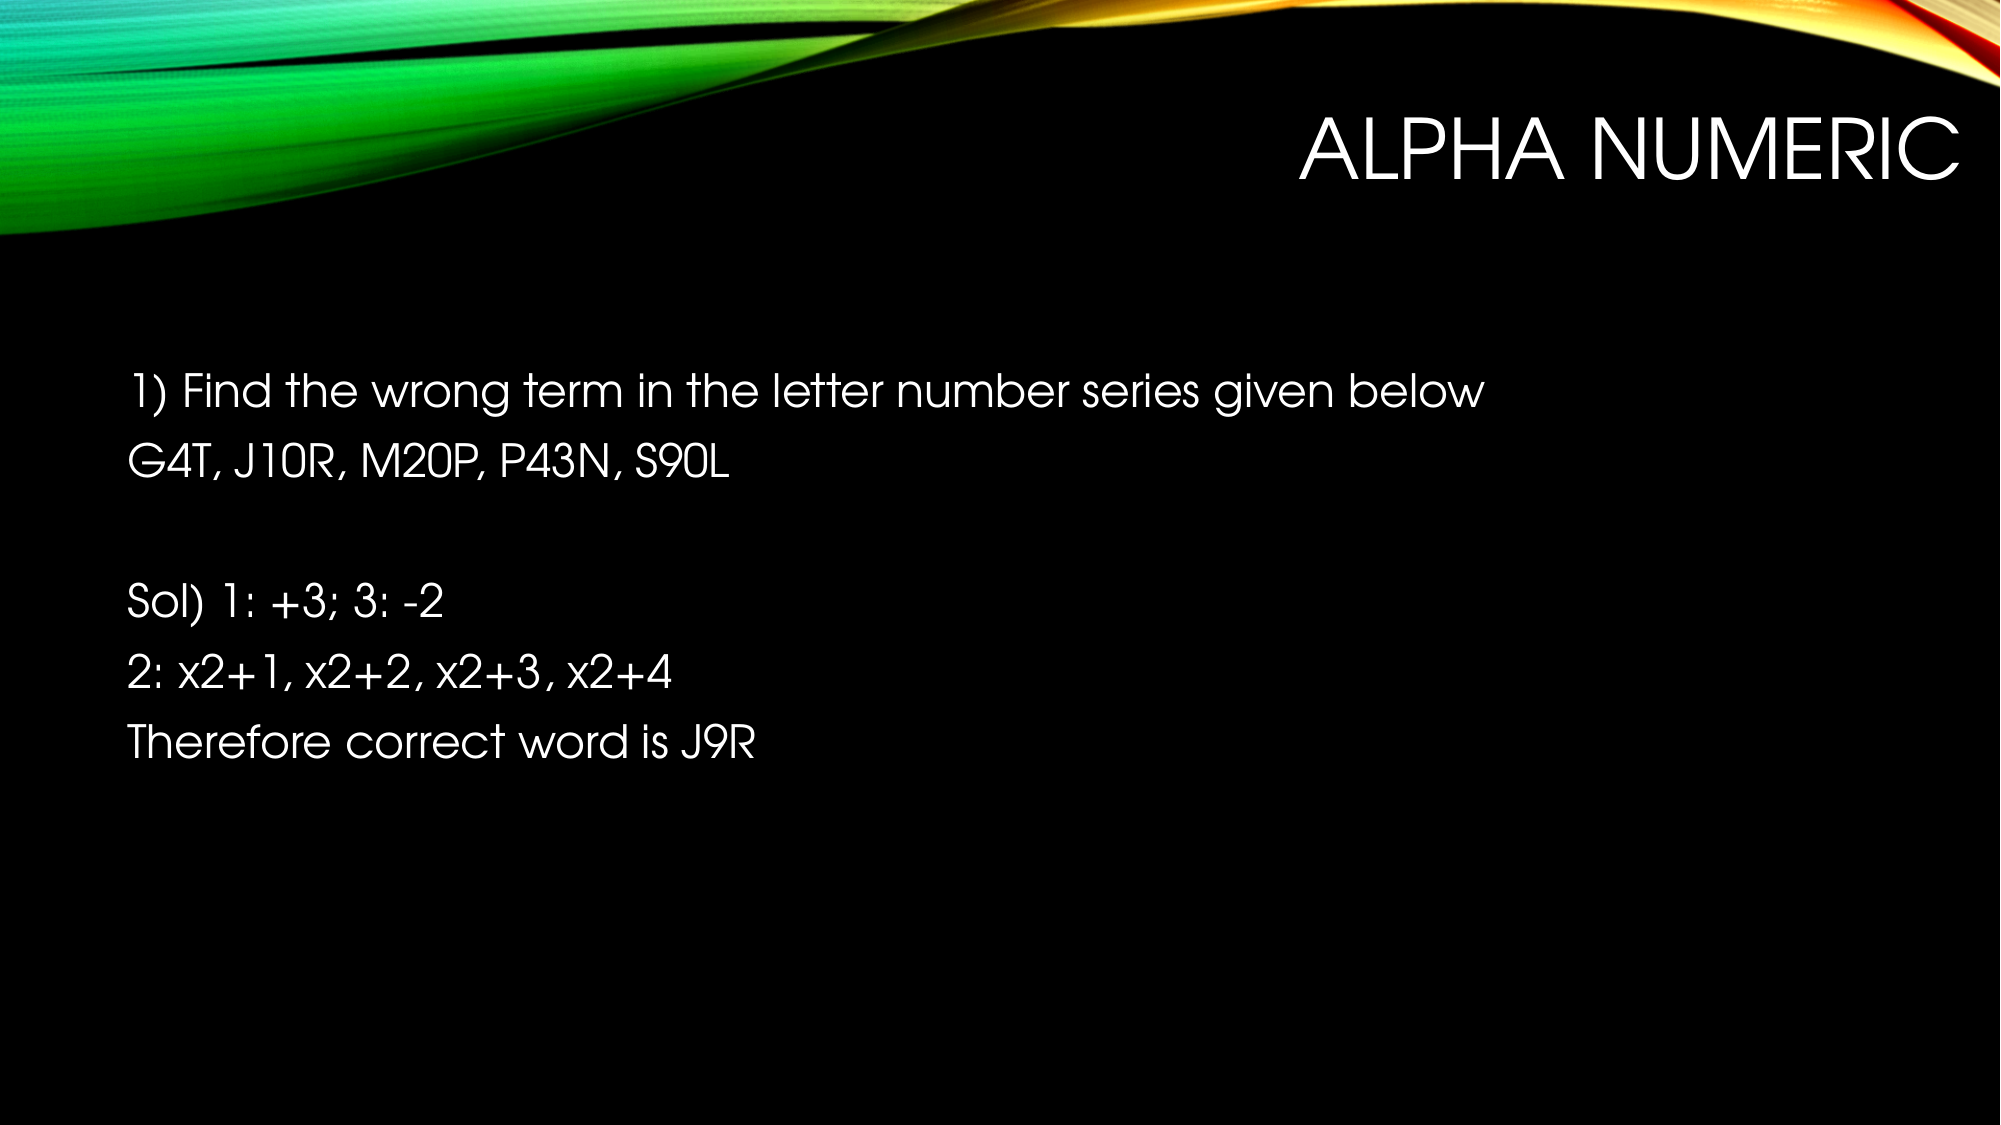

# Alpha Numeric
1) Find the wrong term in the letter number series given below
G4T, J10R, M20P, P43N, S90L

Sol) 1: +3; 3: -2
2: x2+1, x2+2, x2+3, x2+4
Therefore correct word is J9R